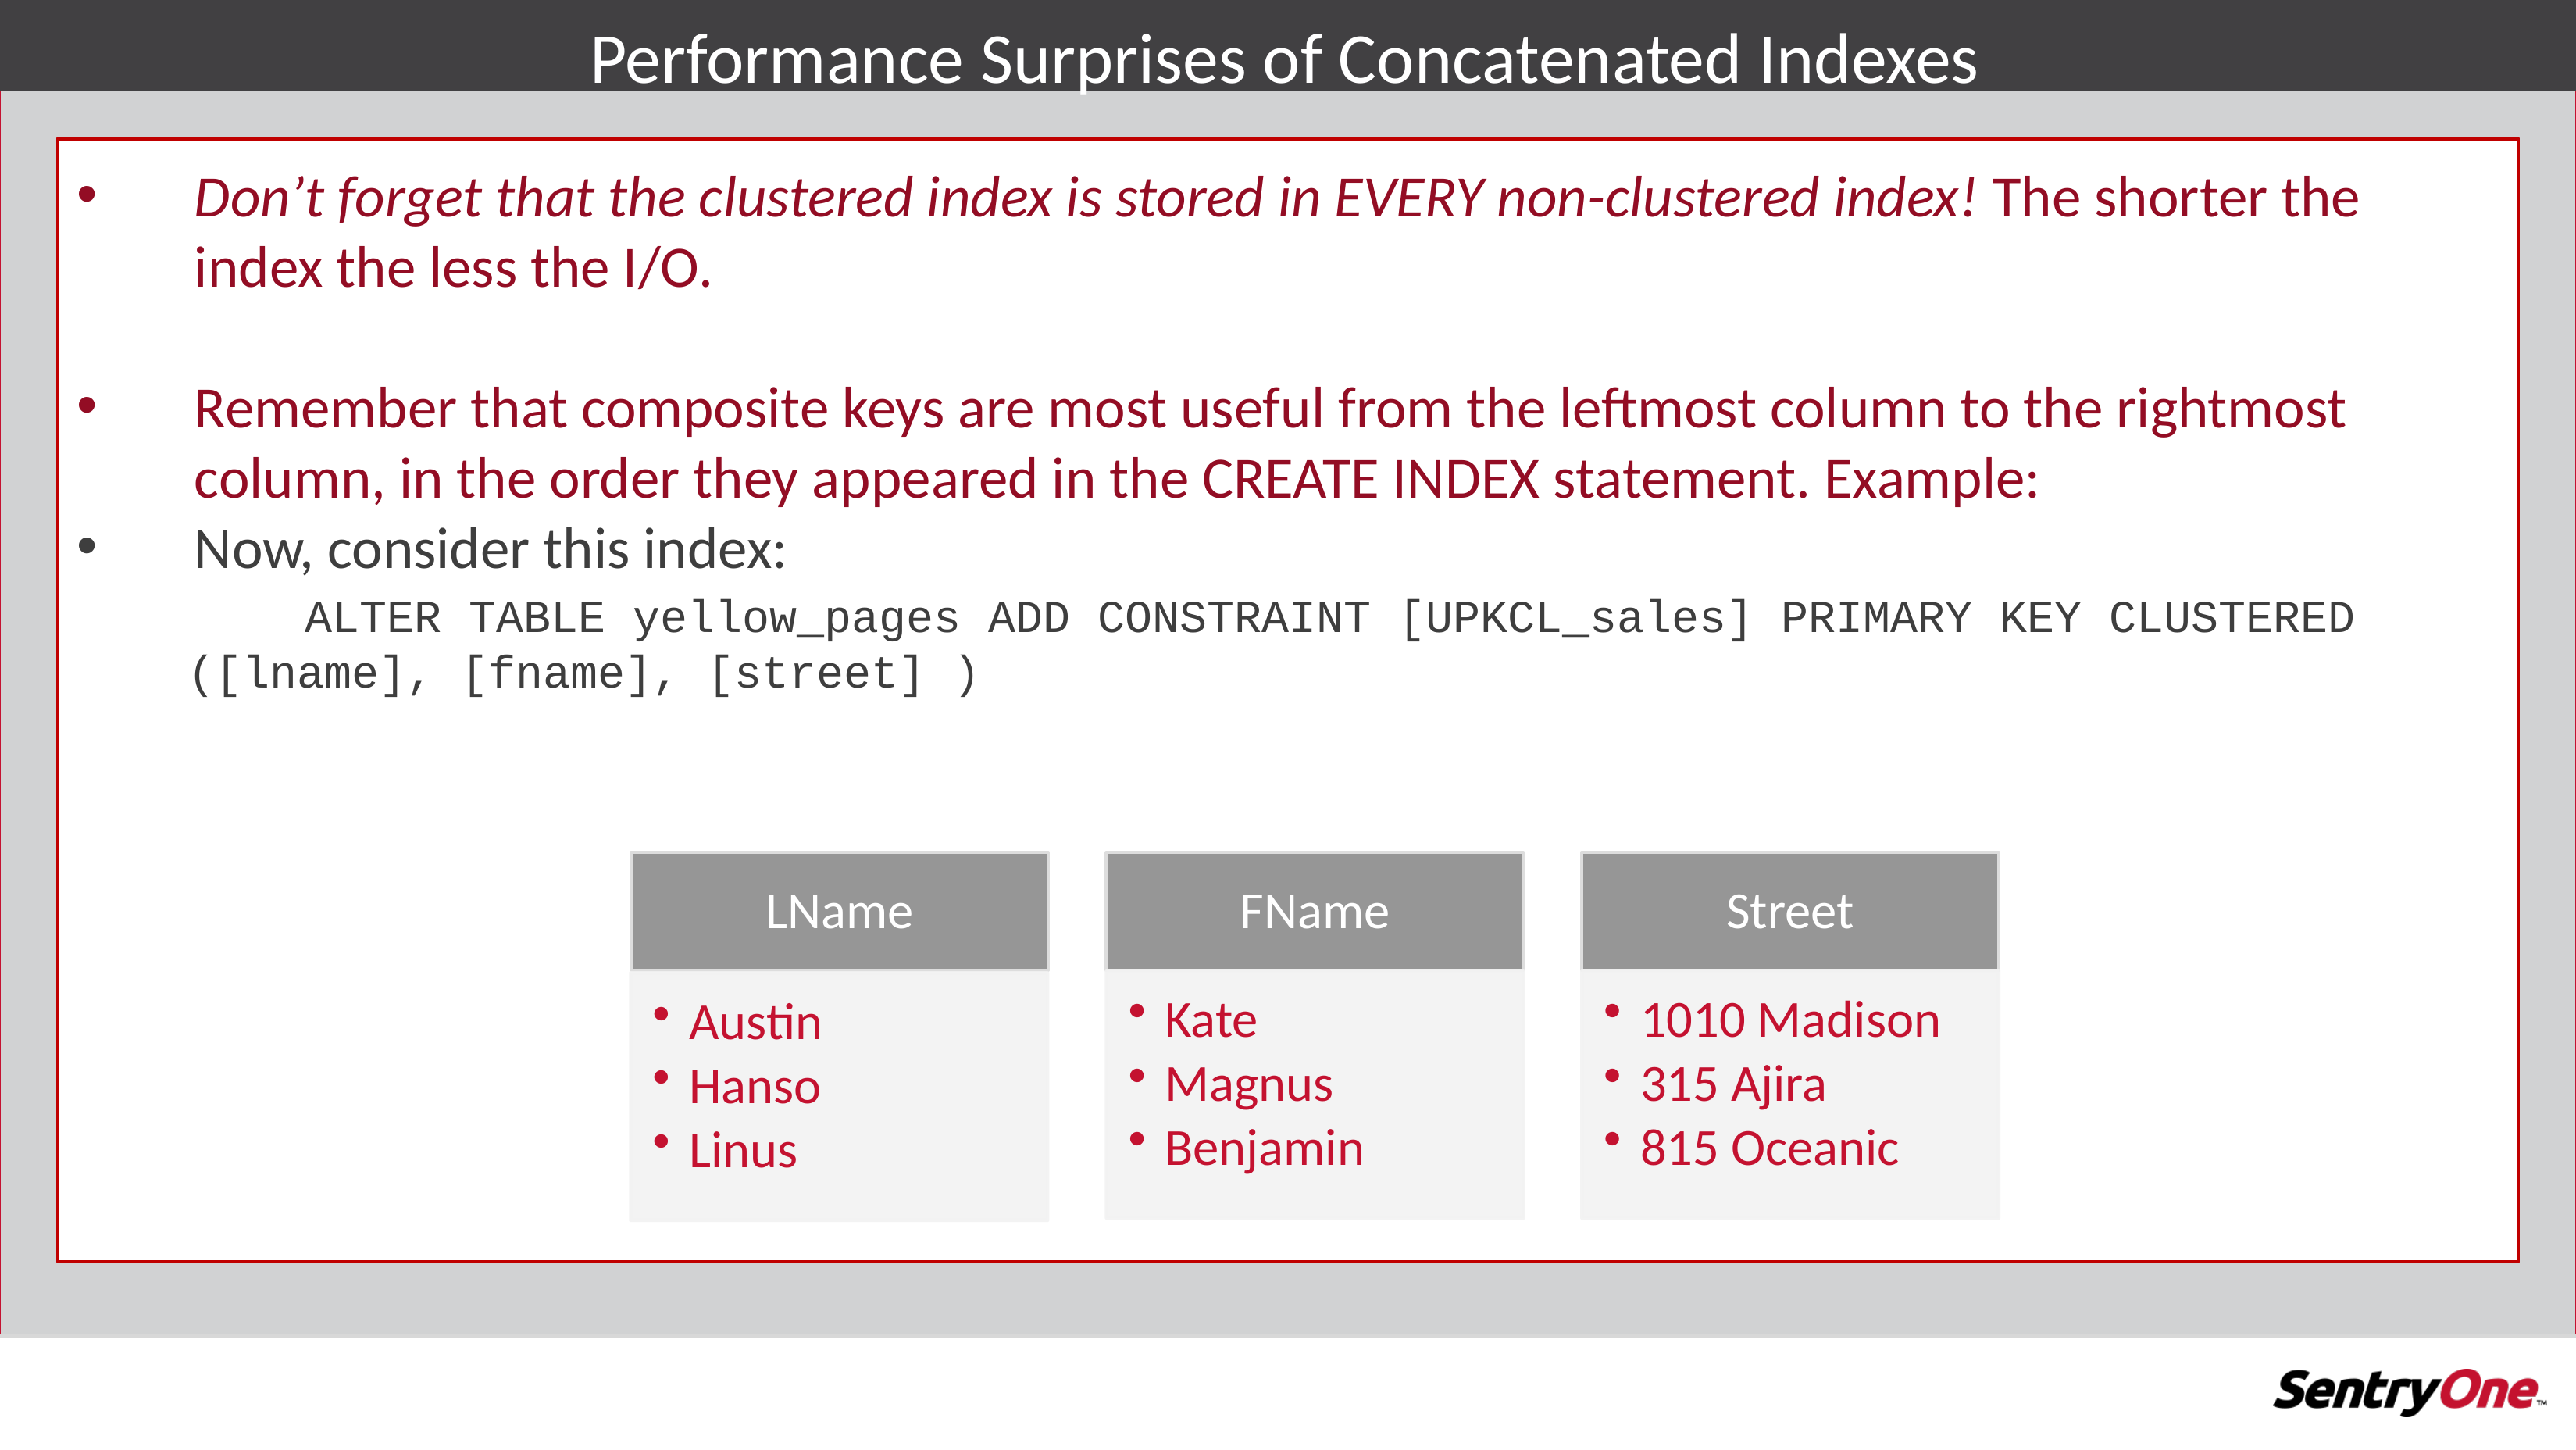

# Performance Surprises of Concatenated Indexes
Don’t forget that the clustered index is stored in EVERY non-clustered index! The shorter the index the less the I/O.

Remember that composite keys are most useful from the leftmost column to the rightmost column, in the order they appeared in the CREATE INDEX statement. Example:
Now, consider this index:
	ALTER TABLE yellow_pages ADD CONSTRAINT [UPKCL_sales] PRIMARY KEY CLUSTERED ([lname], [fname], [street] )

LName
Austin
Hanso
Linus
FName
Kate
Magnus
Benjamin
Street
1010 Madison
315 Ajira
815 Oceanic